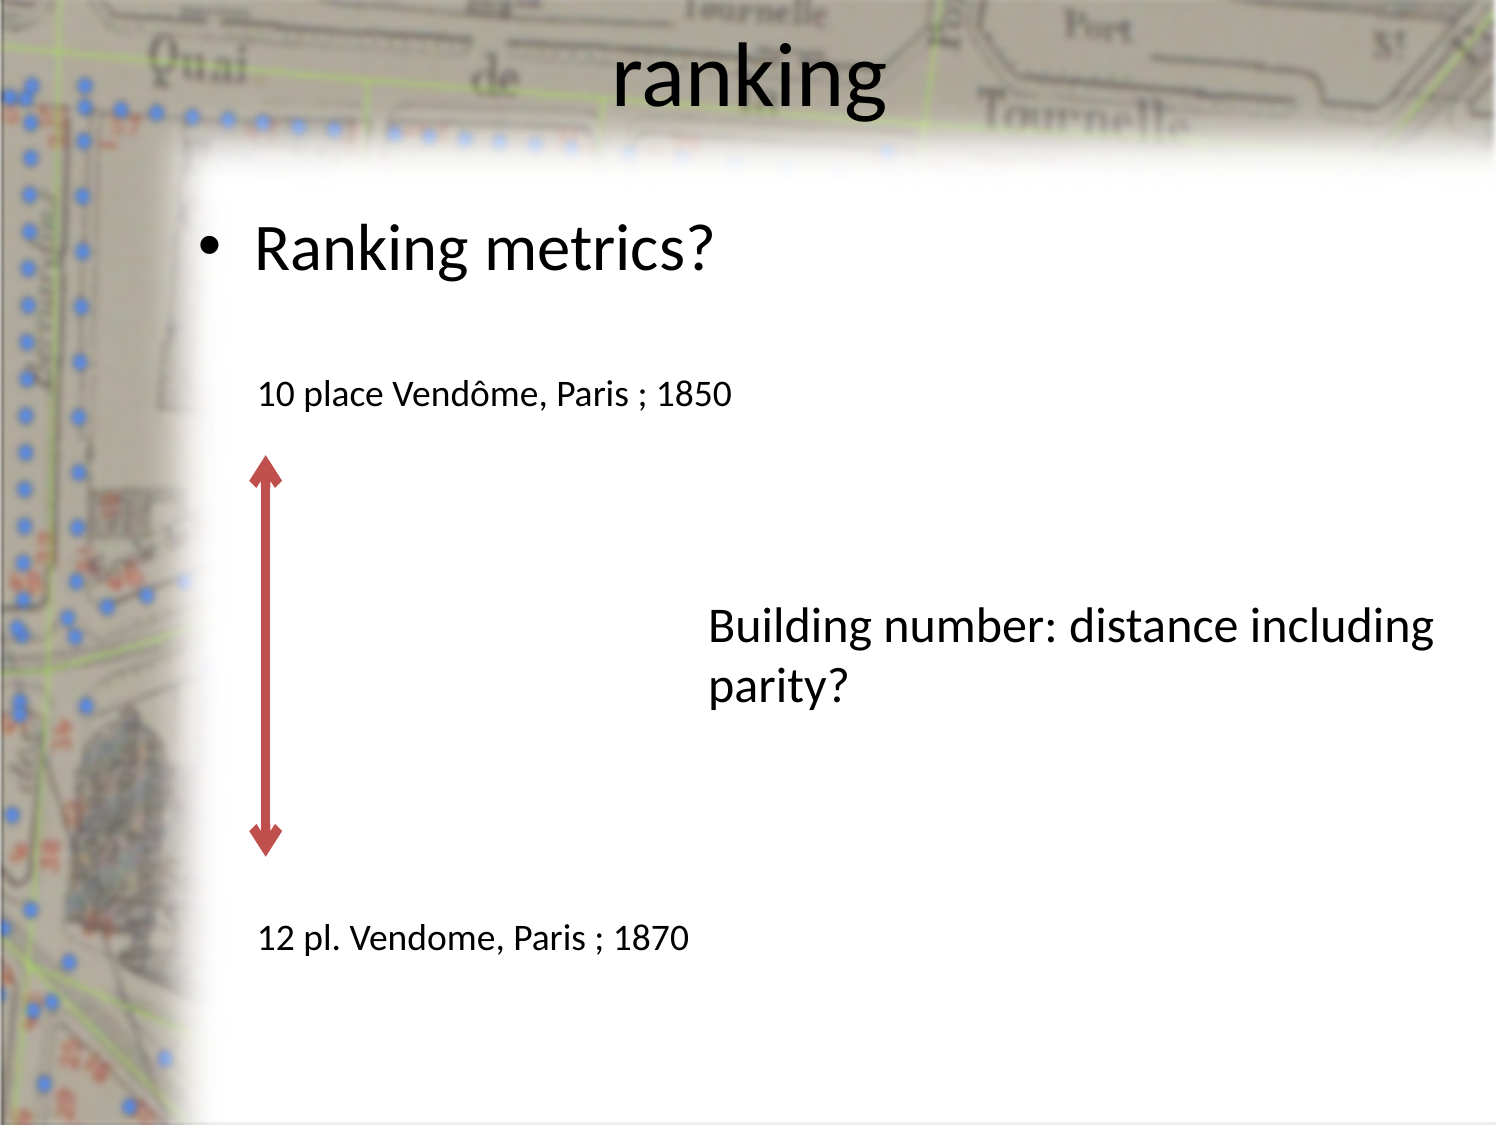

# ranking
Ranking metrics?
10 place Vendôme, Paris ; 1850
Building number: distance including parity?
12 pl. Vendome, Paris ; 1870